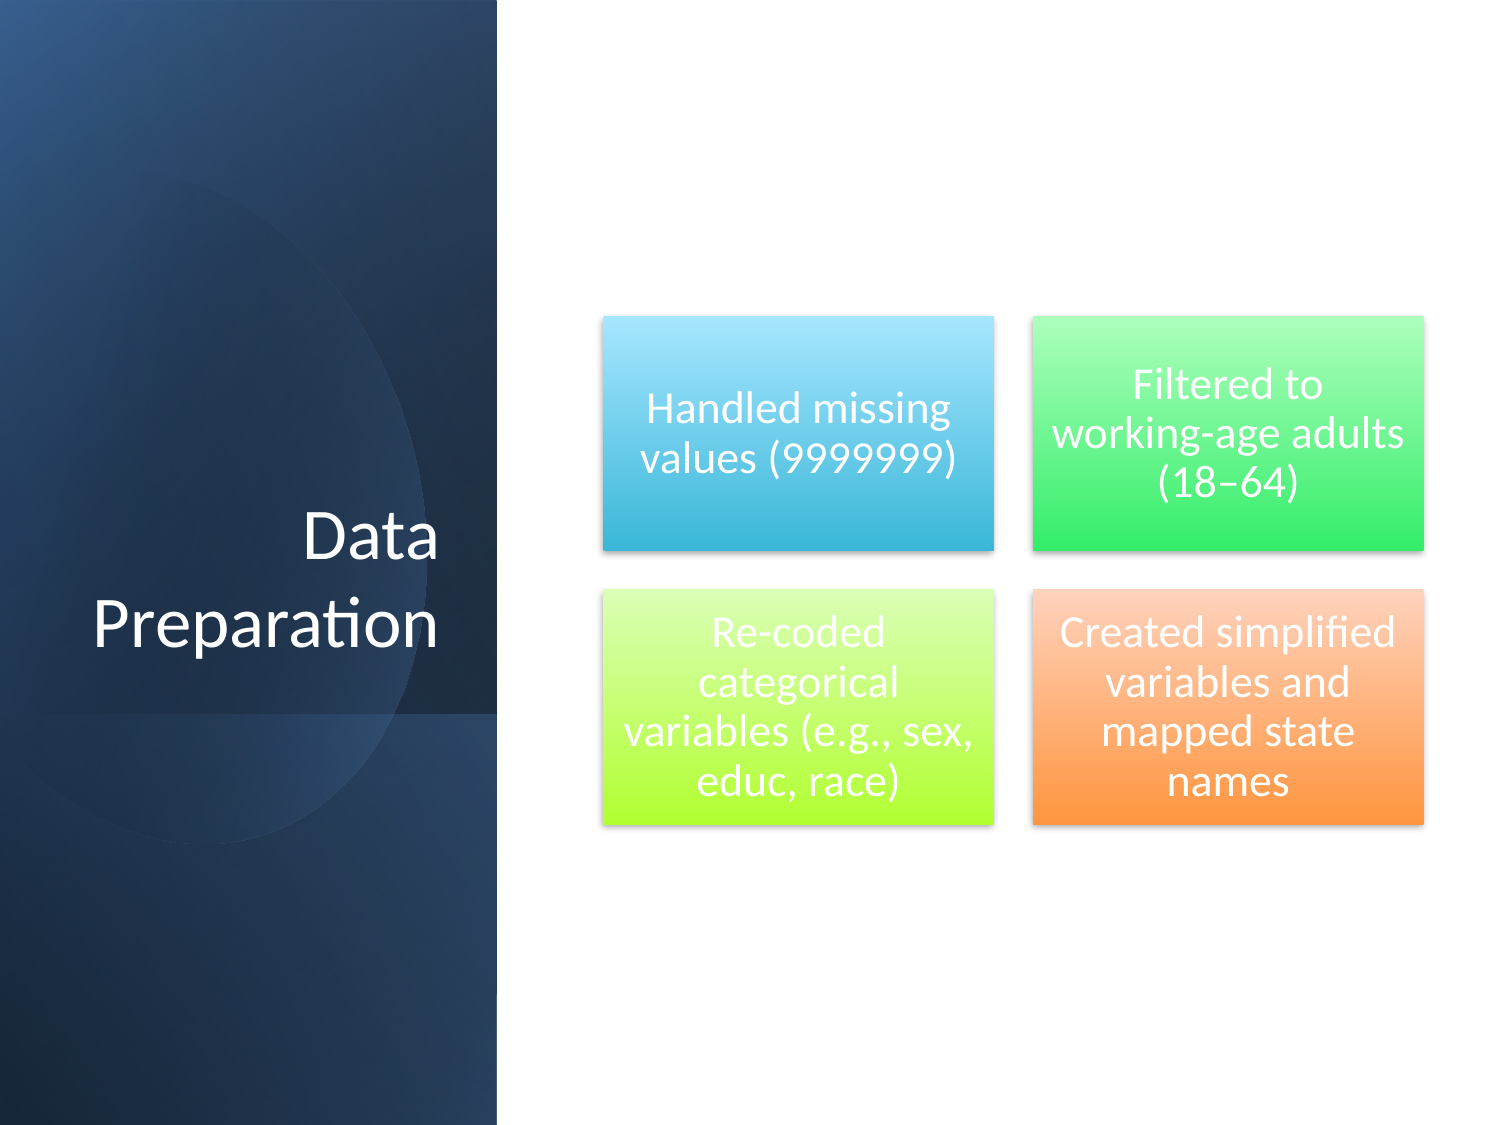

Handled missing values (9999999)
Filtered to working-age adults (18–64)
Re-coded categorical variables (e.g., sex, educ, race)
Created simplified variables and mapped state names

# Data Preparation